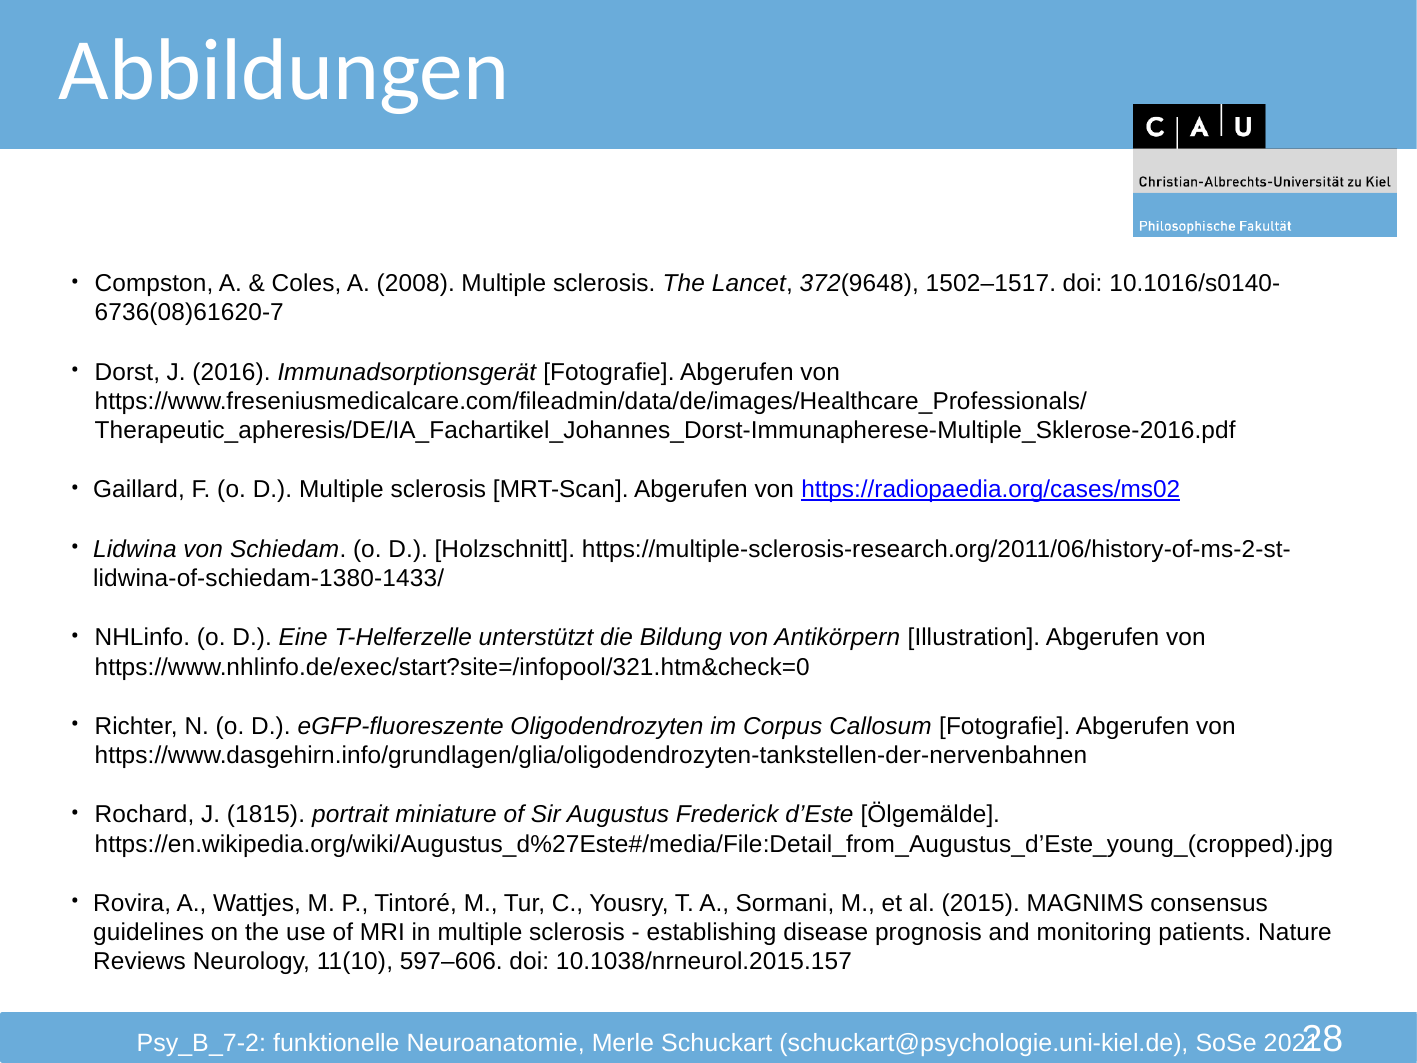

# Abbildungen
Compston, A. & Coles, A. (2008). Multiple sclerosis. The Lancet, 372(9648), 1502–1517. doi: 10.1016/s0140-6736(08)61620-7
Dorst, J. (2016). Immunadsorptionsgerät [Fotografie]. Abgerufen von https://www.freseniusmedicalcare.com/fileadmin/data/de/images/Healthcare_Professionals/Therapeutic_apheresis/DE/IA_Fachartikel_Johannes_Dorst-Immunapherese-Multiple_Sklerose-2016.pdf
Gaillard, F. (o. D.). Multiple sclerosis [MRT-Scan]. Abgerufen von https://radiopaedia.org/cases/ms02
Lidwina von Schiedam. (o. D.). [Holzschnitt]. https://multiple-sclerosis-research.org/2011/06/history-of-ms-2-st-lidwina-of-schiedam-1380-1433/
NHLinfo. (o. D.). Eine T-Helferzelle unterstützt die Bildung von Antikörpern [Illustration]. Abgerufen von https://www.nhlinfo.de/exec/start?site=/infopool/321.htm&check=0
Richter, N. (o. D.). eGFP-fluoreszente Oligodendrozyten im Corpus Callosum [Fotografie]. Abgerufen von https://www.dasgehirn.info/grundlagen/glia/oligodendrozyten-tankstellen-der-nervenbahnen
Rochard, J. (1815). portrait miniature of Sir Augustus Frederick d’Este [Ölgemälde]. https://en.wikipedia.org/wiki/Augustus_d%27Este#/media/File:Detail_from_Augustus_d’Este_young_(cropped).jpg
Rovira, A., Wattjes, M. P., Tintoré, M., Tur, C., Yousry, T. A., Sormani, M., et al. (2015). MAGNIMS consensus guidelines on the use of MRI in multiple sclerosis - establishing disease prognosis and monitoring patients. Nature Reviews Neurology, 11(10), 597–606. doi: 10.1038/nrneurol.2015.157

28

28
Psy_B_7-2: funktionelle Neuroanatomie, Merle Schuckart (schuckart@psychologie.uni-kiel.de), SoSe 2021